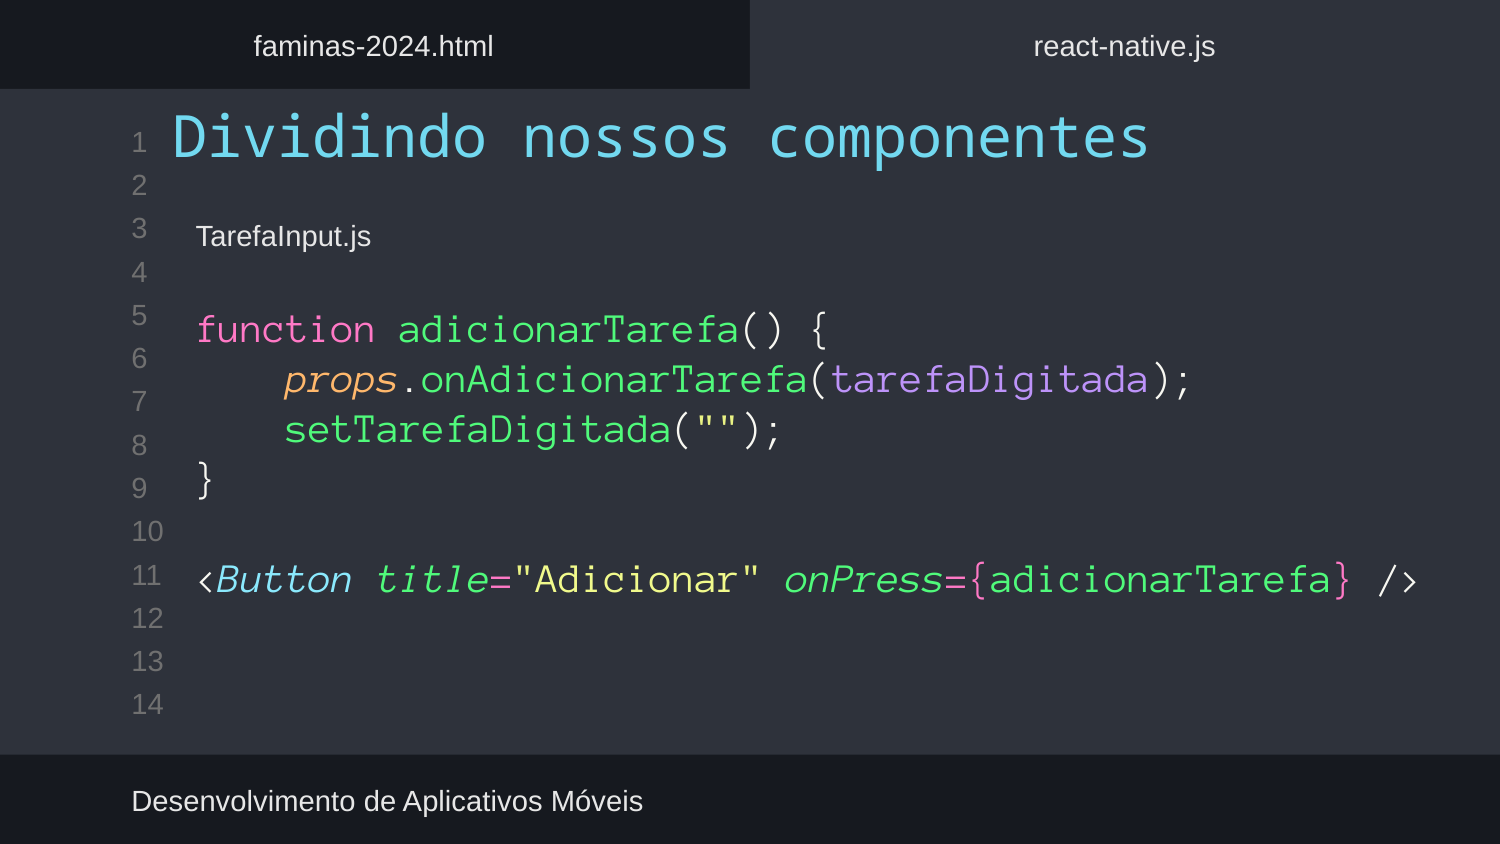

faminas-2024.html
react-native.js
Dividindo nossos componentes
TarefaInput.js
function adicionarTarefa() {
    props.onAdicionarTarefa(tarefaDigitada);
    setTarefaDigitada("");
}

<Button title="Adicionar" onPress={adicionarTarefa} />

Desenvolvimento de Aplicativos Móveis